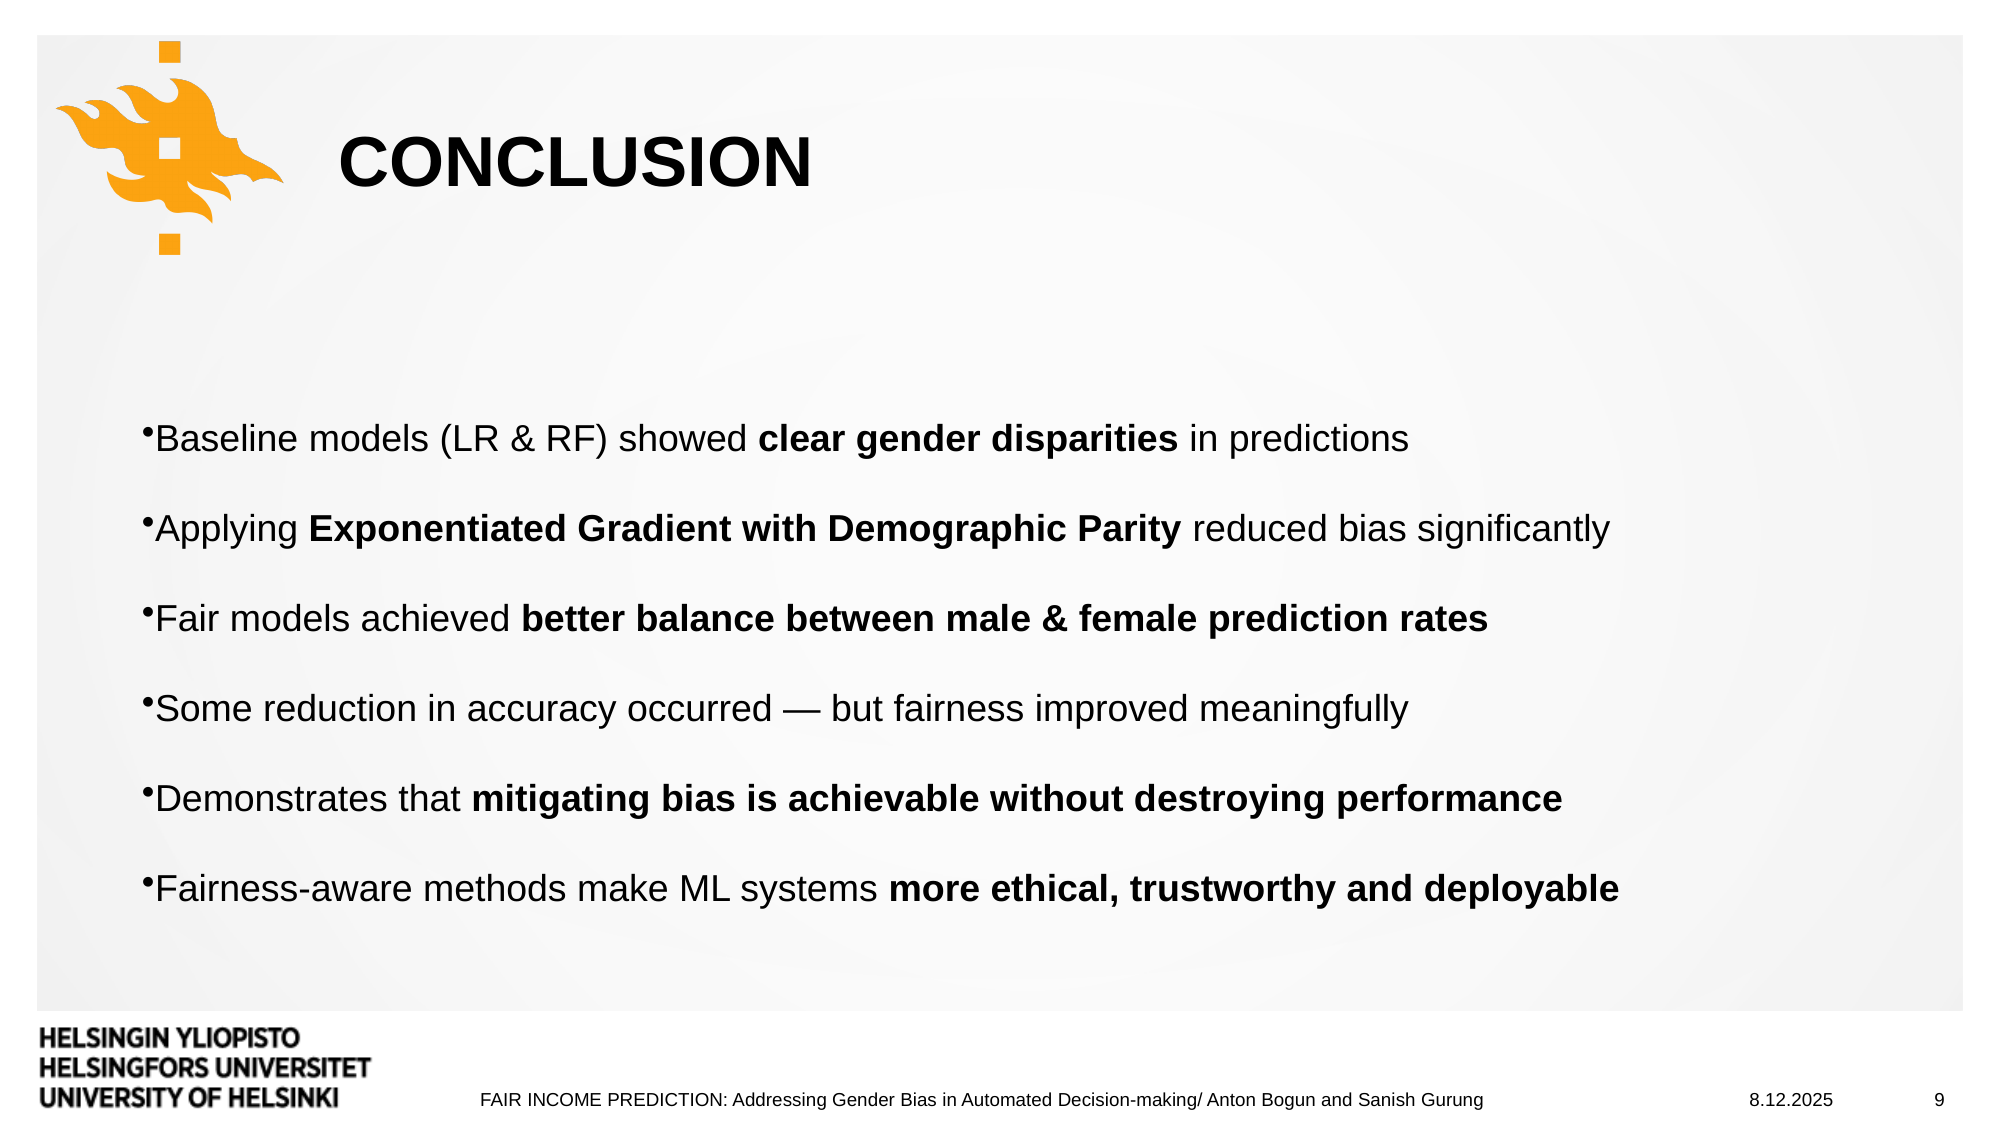

# Conclusion
Baseline models (LR & RF) showed clear gender disparities in predictions
Applying Exponentiated Gradient with Demographic Parity reduced bias significantly
Fair models achieved better balance between male & female prediction rates
Some reduction in accuracy occurred — but fairness improved meaningfully
Demonstrates that mitigating bias is achievable without destroying performance
Fairness-aware methods make ML systems more ethical, trustworthy and deployable

8.12.2025
9
FAIR INCOME PREDICTION: Addressing Gender Bias in Automated Decision-making/ Anton Bogun and Sanish Gurung